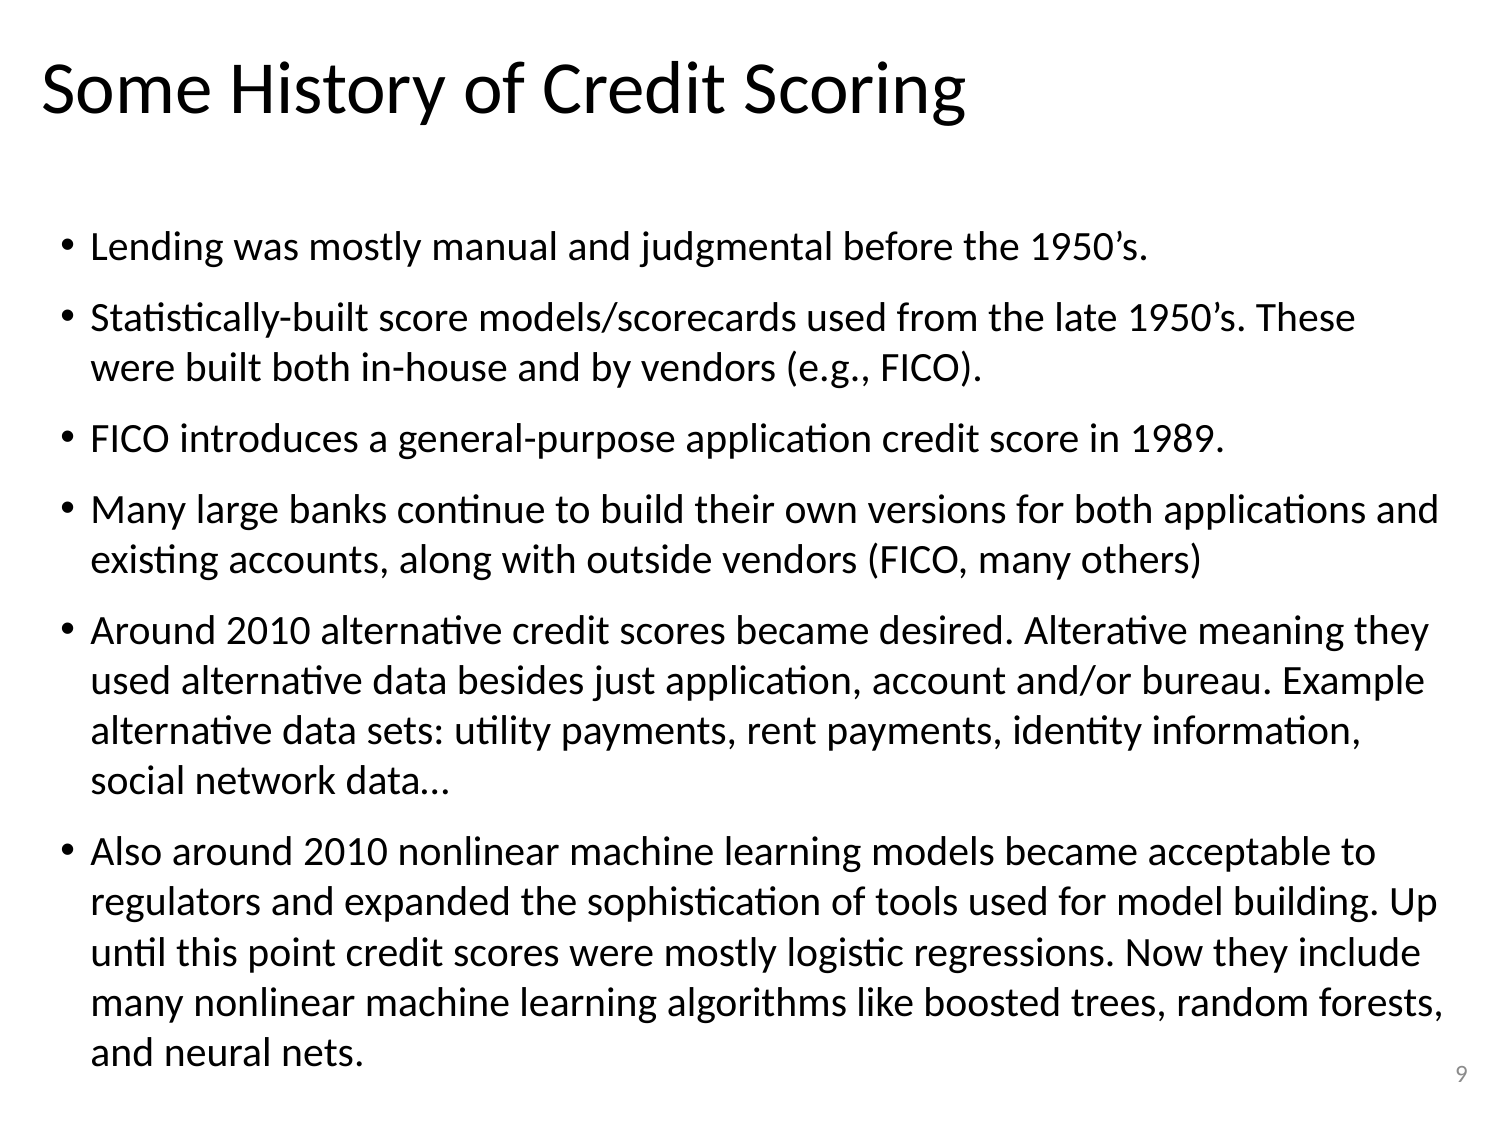

# Some History of Credit Scoring
Lending was mostly manual and judgmental before the 1950’s.
Statistically-built score models/scorecards used from the late 1950’s. These were built both in-house and by vendors (e.g., FICO).
FICO introduces a general-purpose application credit score in 1989.
Many large banks continue to build their own versions for both applications and existing accounts, along with outside vendors (FICO, many others)
Around 2010 alternative credit scores became desired. Alterative meaning they used alternative data besides just application, account and/or bureau. Example alternative data sets: utility payments, rent payments, identity information, social network data…
Also around 2010 nonlinear machine learning models became acceptable to regulators and expanded the sophistication of tools used for model building. Up until this point credit scores were mostly logistic regressions. Now they include many nonlinear machine learning algorithms like boosted trees, random forests, and neural nets.

9